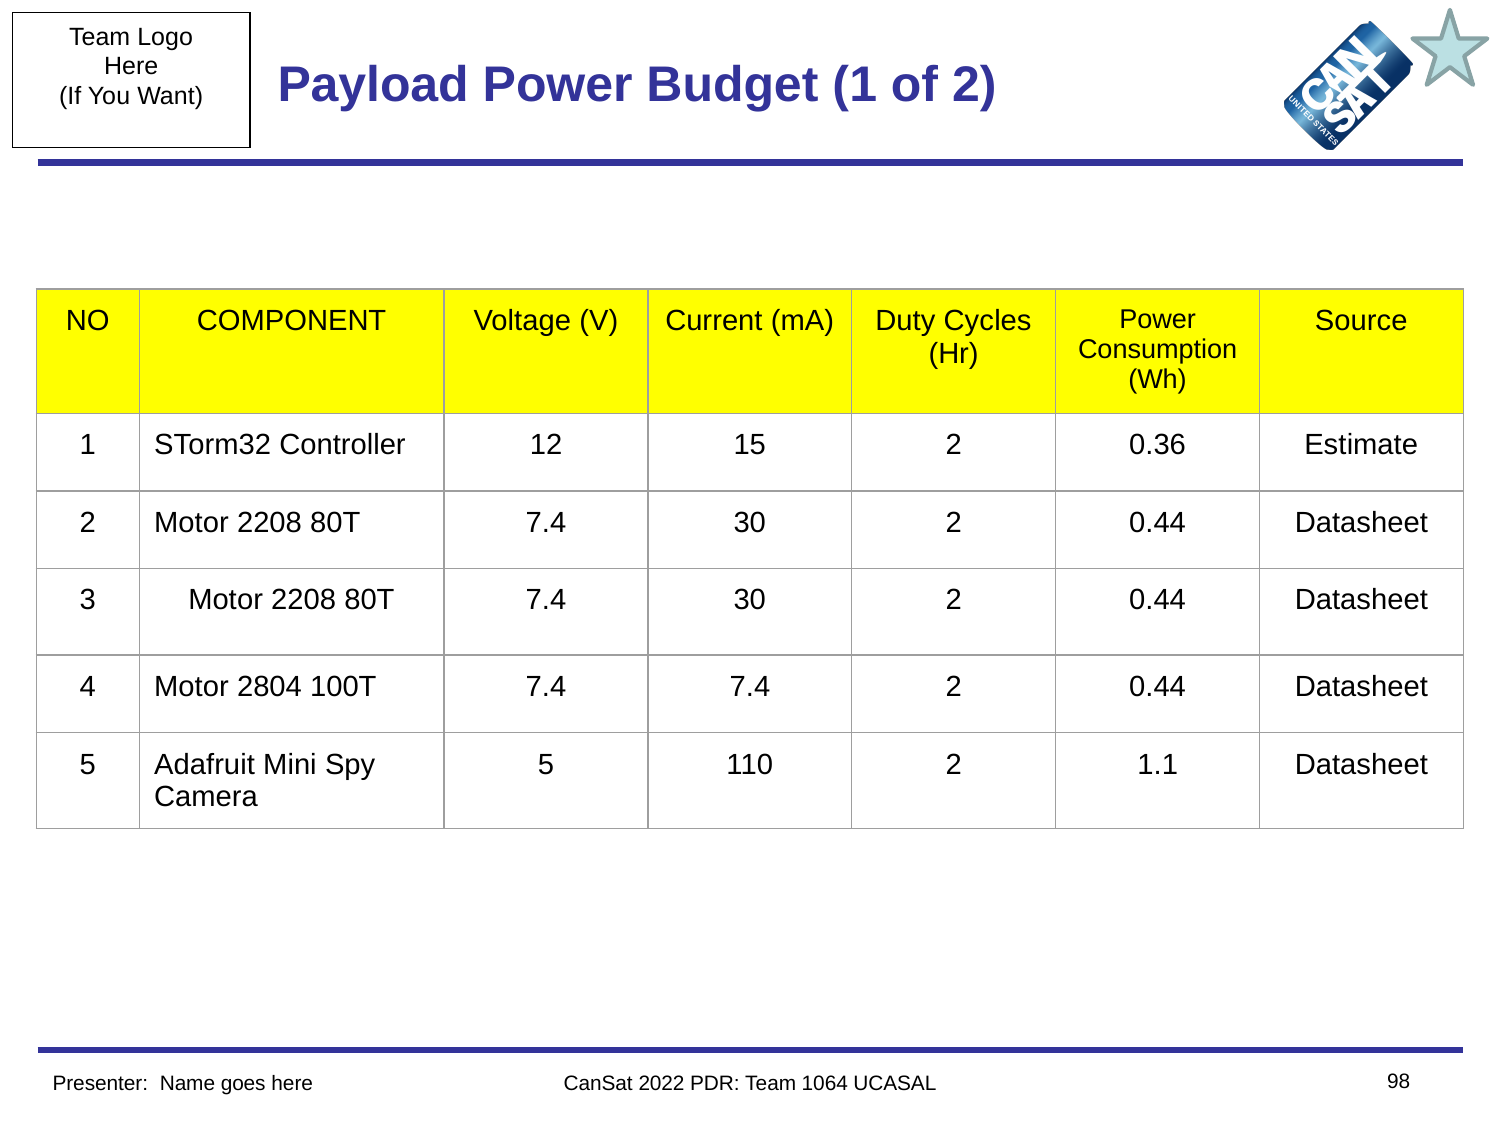

# Payload Power Budget (1 of 2)
| NO | COMPONENT | Voltage (V) | Current (mA) | Duty Cycles (Hr) | Power Consumption (Wh) | Source |
| --- | --- | --- | --- | --- | --- | --- |
| 1 | STorm32 Controller | 12 | 15 | 2 | 0.36 | Estimate |
| 2 | Motor 2208 80T | 7.4 | 30 | 2 | 0.44 | Datasheet |
| 3 | Motor 2208 80T | 7.4 | 30 | 2 | 0.44 | Datasheet |
| 4 | Motor 2804 100T | 7.4 | 7.4 | 2 | 0.44 | Datasheet |
| 5 | Adafruit Mini Spy Camera | 5 | 110 | 2 | 1.1 | Datasheet |
98
Presenter:  Name goes here
CanSat 2022 PDR: Team 1064 UCASAL